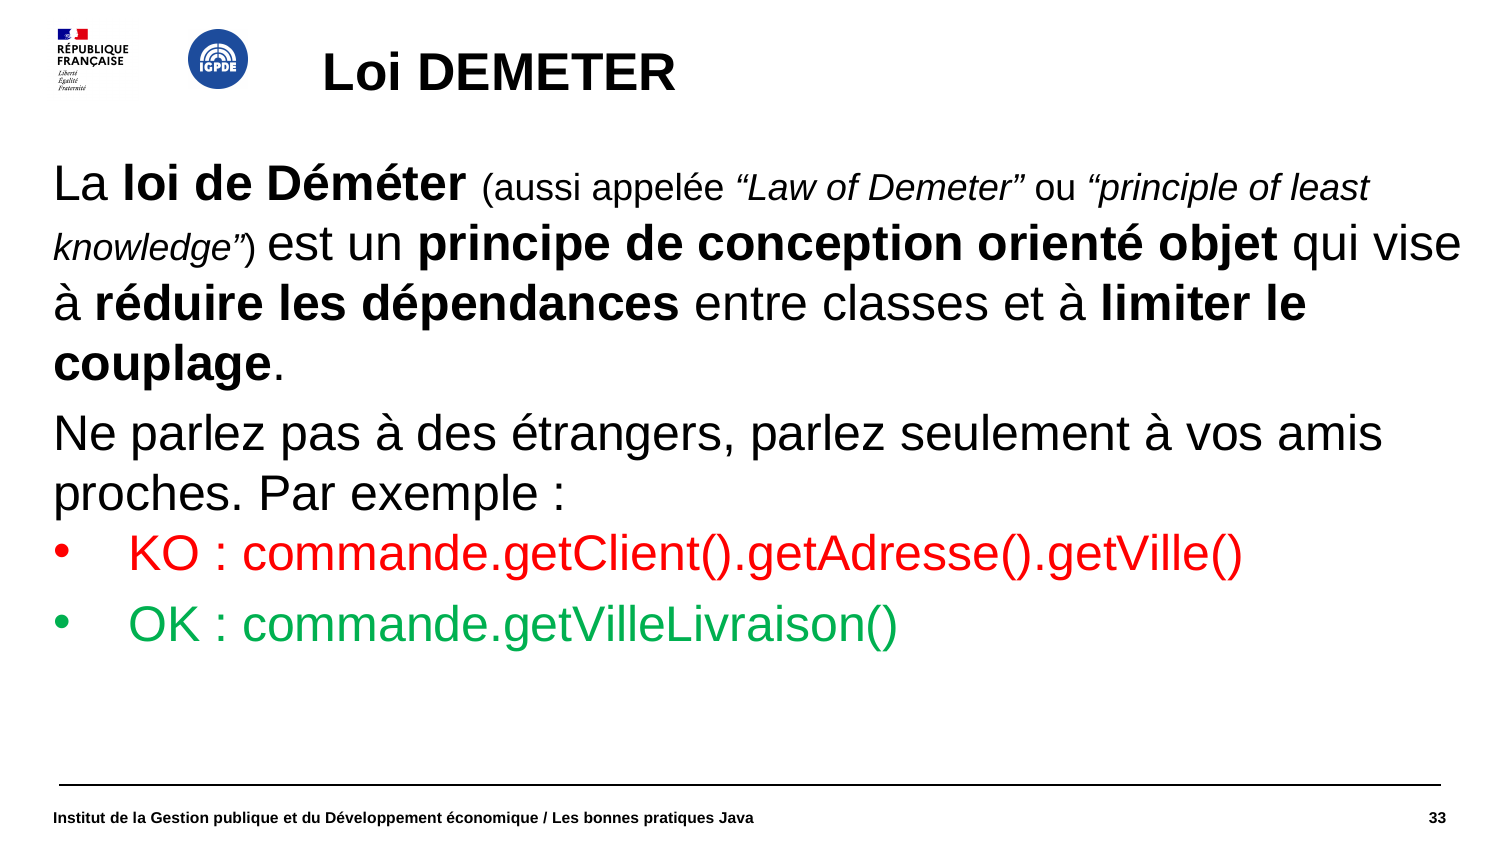

# Loi DEMETER
La loi de Déméter (aussi appelée “Law of Demeter” ou “principle of least knowledge”) est un principe de conception orienté objet qui vise à réduire les dépendances entre classes et à limiter le couplage.
Ne parlez pas à des étrangers, parlez seulement à vos amis proches. Par exemple :
KO : commande.getClient().getAdresse().getVille()
OK : commande.getVilleLivraison()

Institut de la Gestion publique et du Développement économique / Les bonnes pratiques Java
33